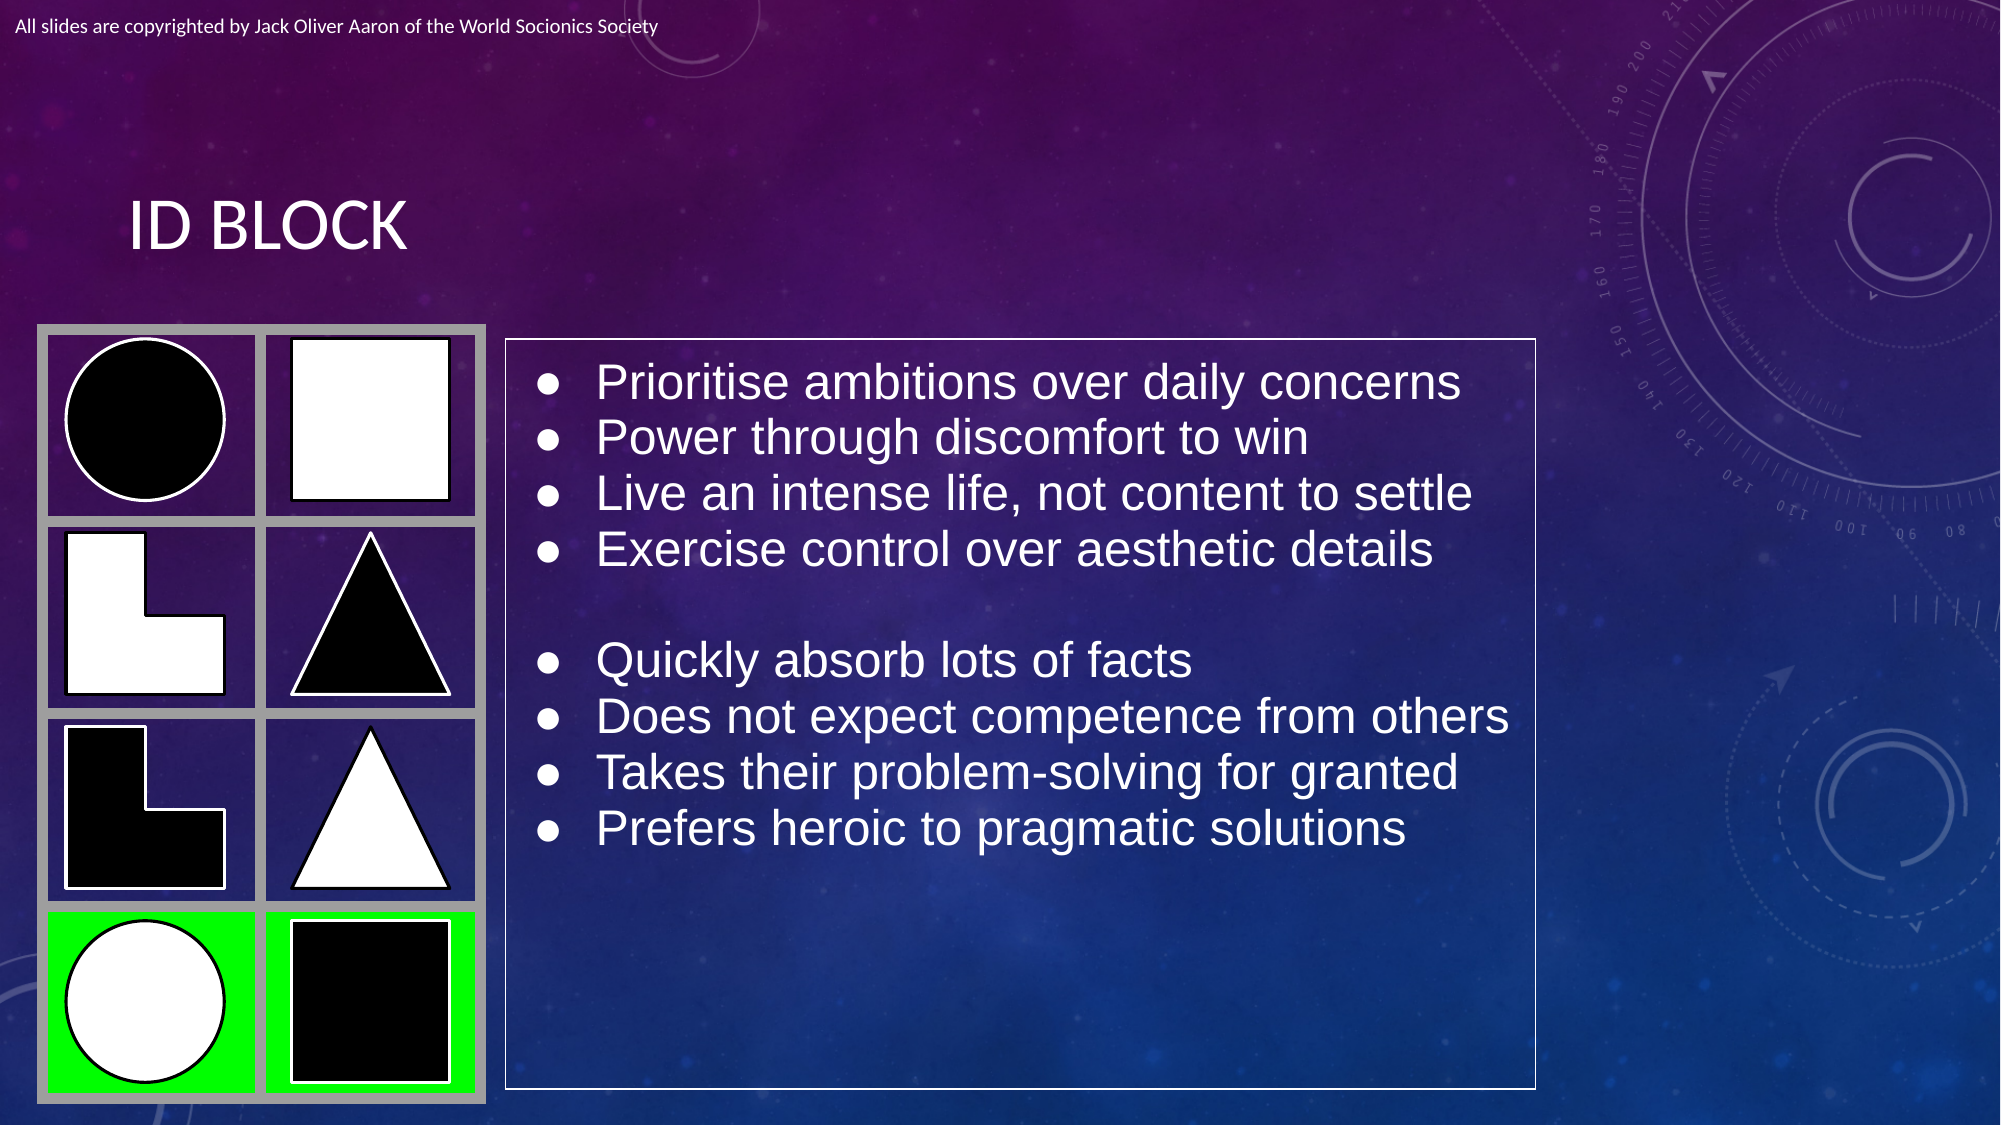

All slides are copyrighted by Jack Oliver Aaron of the World Socionics Society
# ID BLOCK
|  |  |
| --- | --- |
|  |  |
|  |  |
|  |  |

| Prioritise ambitions over daily concerns Power through discomfort to win Live an intense life, not content to settle Exercise control over aesthetic details Quickly absorb lots of facts Does not expect competence from others Takes their problem-solving for granted Prefers heroic to pragmatic solutions |
| --- |